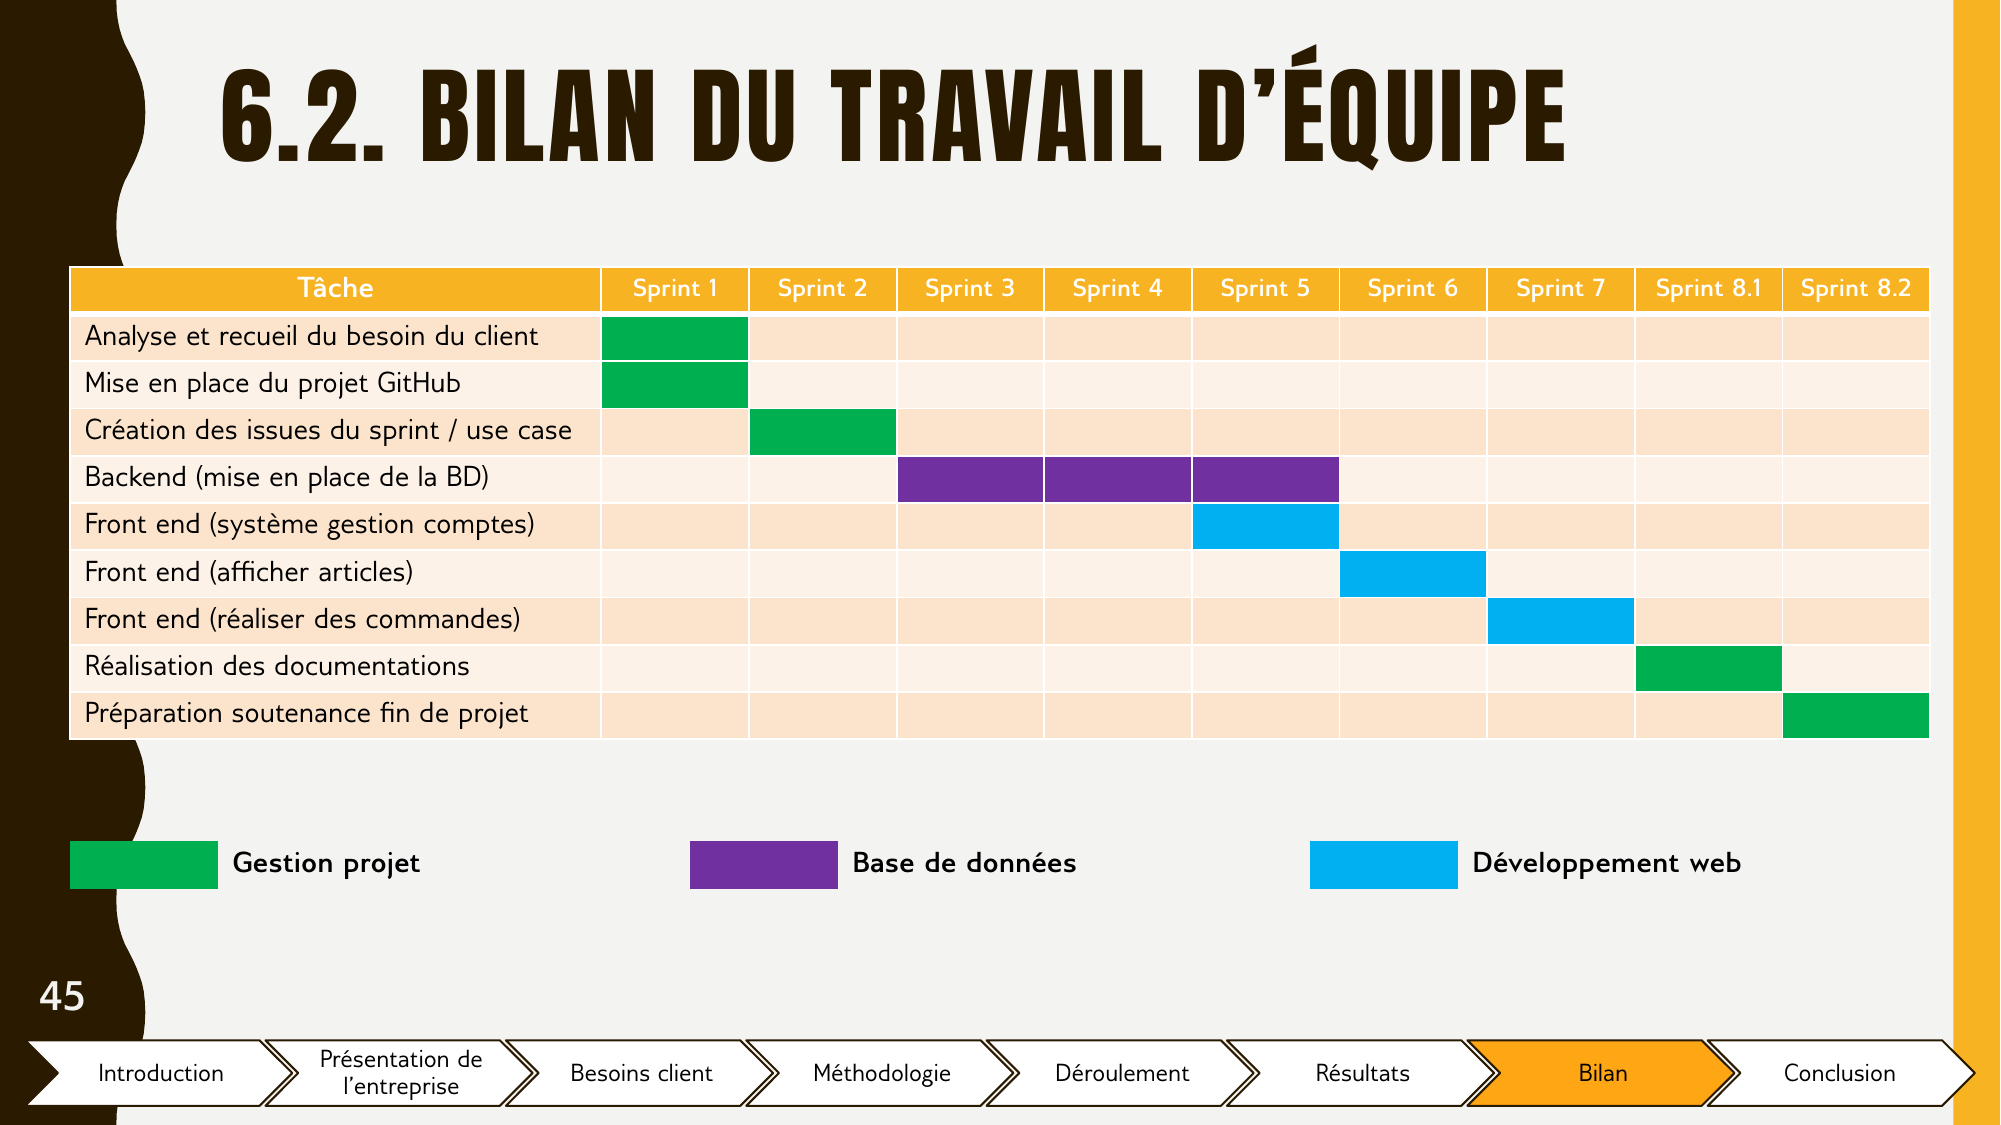

# 6.2. Bilan du travail d’équipe
| Tâche | Sprint 1 | Sprint 2 | Sprint 3 | Sprint 4 | Sprint 5 | Sprint 6 | Sprint 7 | Sprint 8.1 | Sprint 8.2 |
| --- | --- | --- | --- | --- | --- | --- | --- | --- | --- |
| Analyse et recueil du besoin du client |  |  |  |  |  |  |  |  |  |
| Mise en place du projet GitHub |  |  |  |  |  |  |  |  |  |
| Création des issues du sprint / use case |  |  |  |  |  |  |  |  |  |
| Backend (mise en place de la BD) |  |  |  |  |  |  |  |  |  |
| Front end (système gestion comptes) |  |  |  |  |  |  |  |  |  |
| Front end (afficher articles) |  |  |  |  |  |  |  |  |  |
| Front end (réaliser des commandes) |  |  |  |  |  |  |  |  |  |
| Réalisation des documentations |  |  |  |  |  |  |  |  |  |
| Préparation soutenance fin de projet |  |  |  |  |  |  |  |  |  |
|  | Gestion projet |  | Base de données |  | Développement web |
| --- | --- | --- | --- | --- | --- |
45
Introduction
Présentation de l’entreprise
Besoins client
Méthodologie
Déroulement
Résultats
Bilan
Conclusion